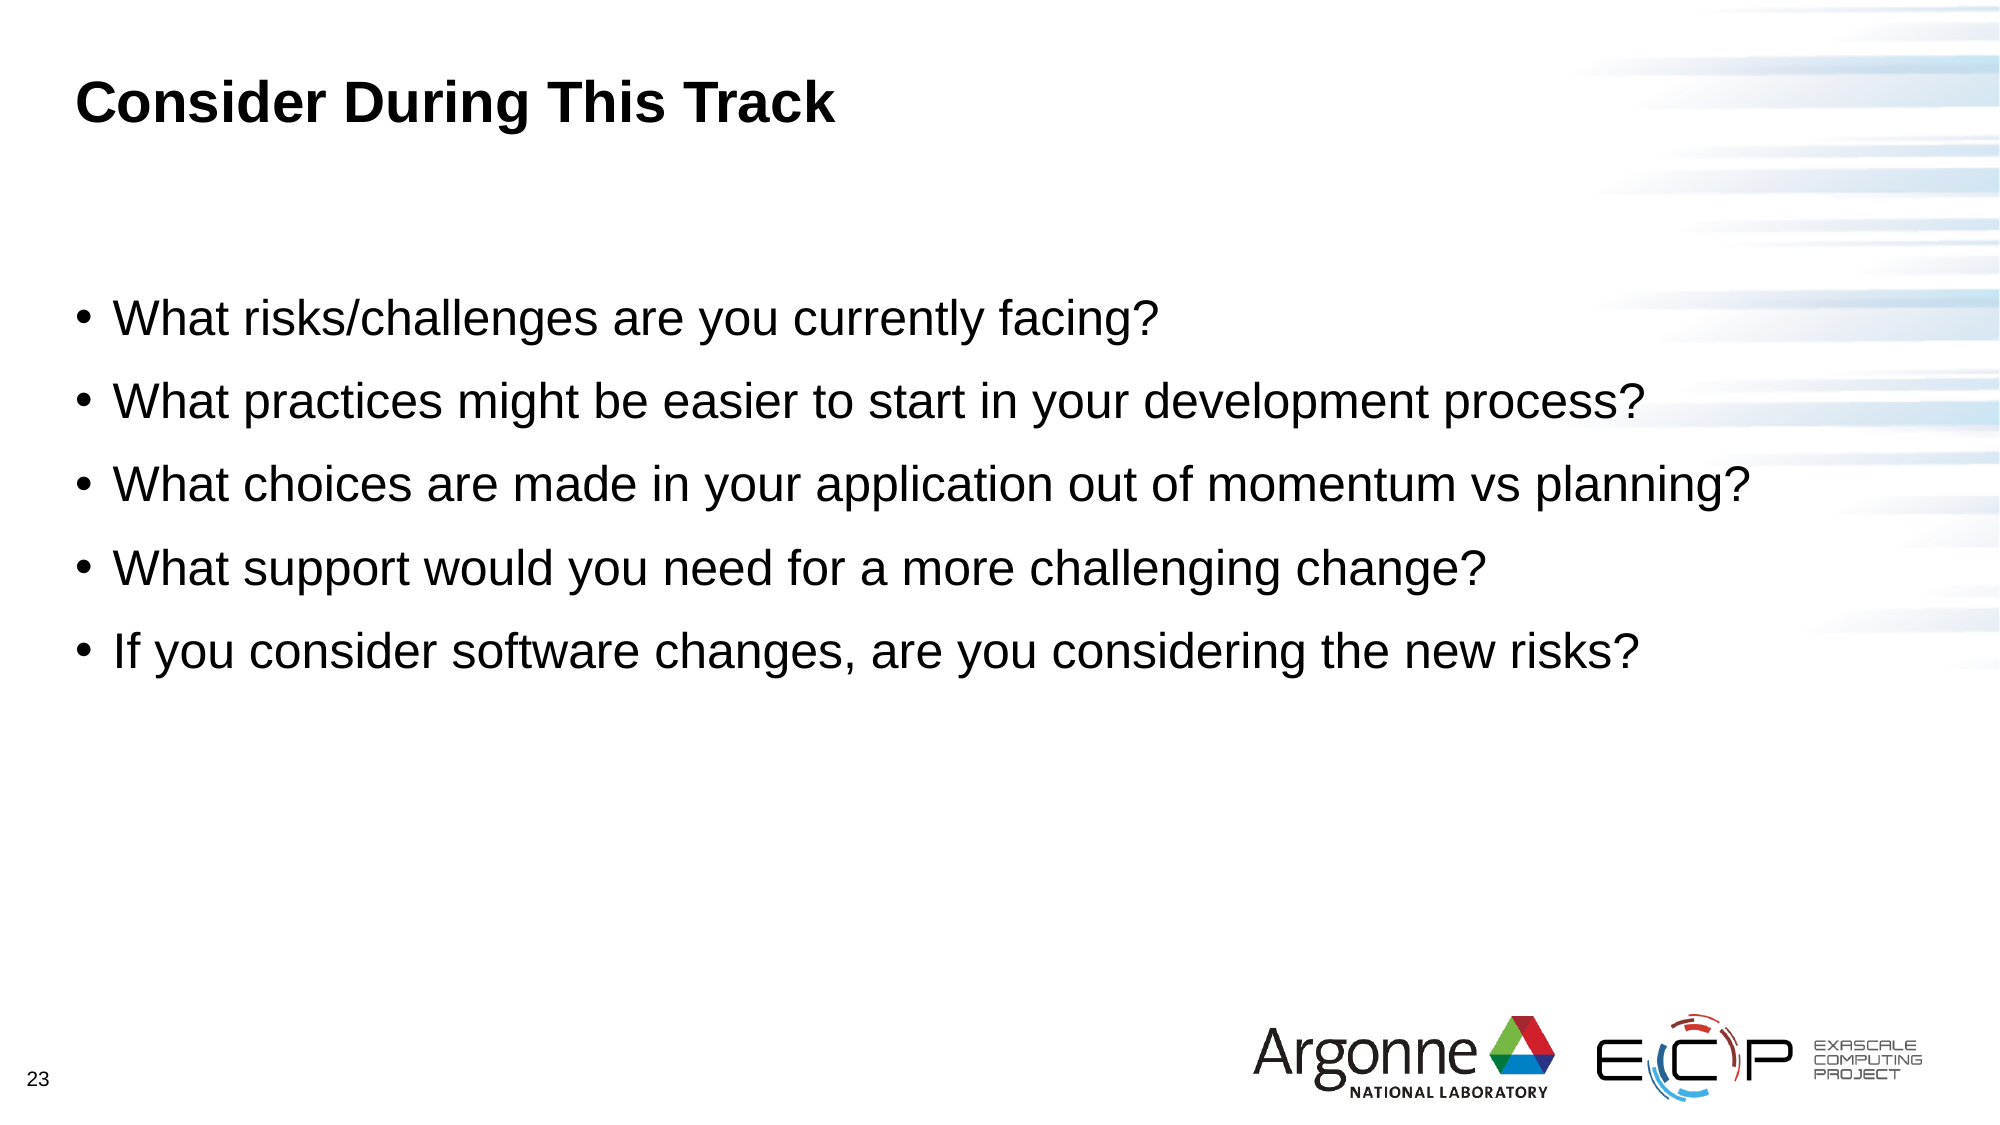

# Consider During This Track
What risks/challenges are you currently facing?
What practices might be easier to start in your development process?
What choices are made in your application out of momentum vs planning?
What support would you need for a more challenging change?
If you consider software changes, are you considering the new risks?